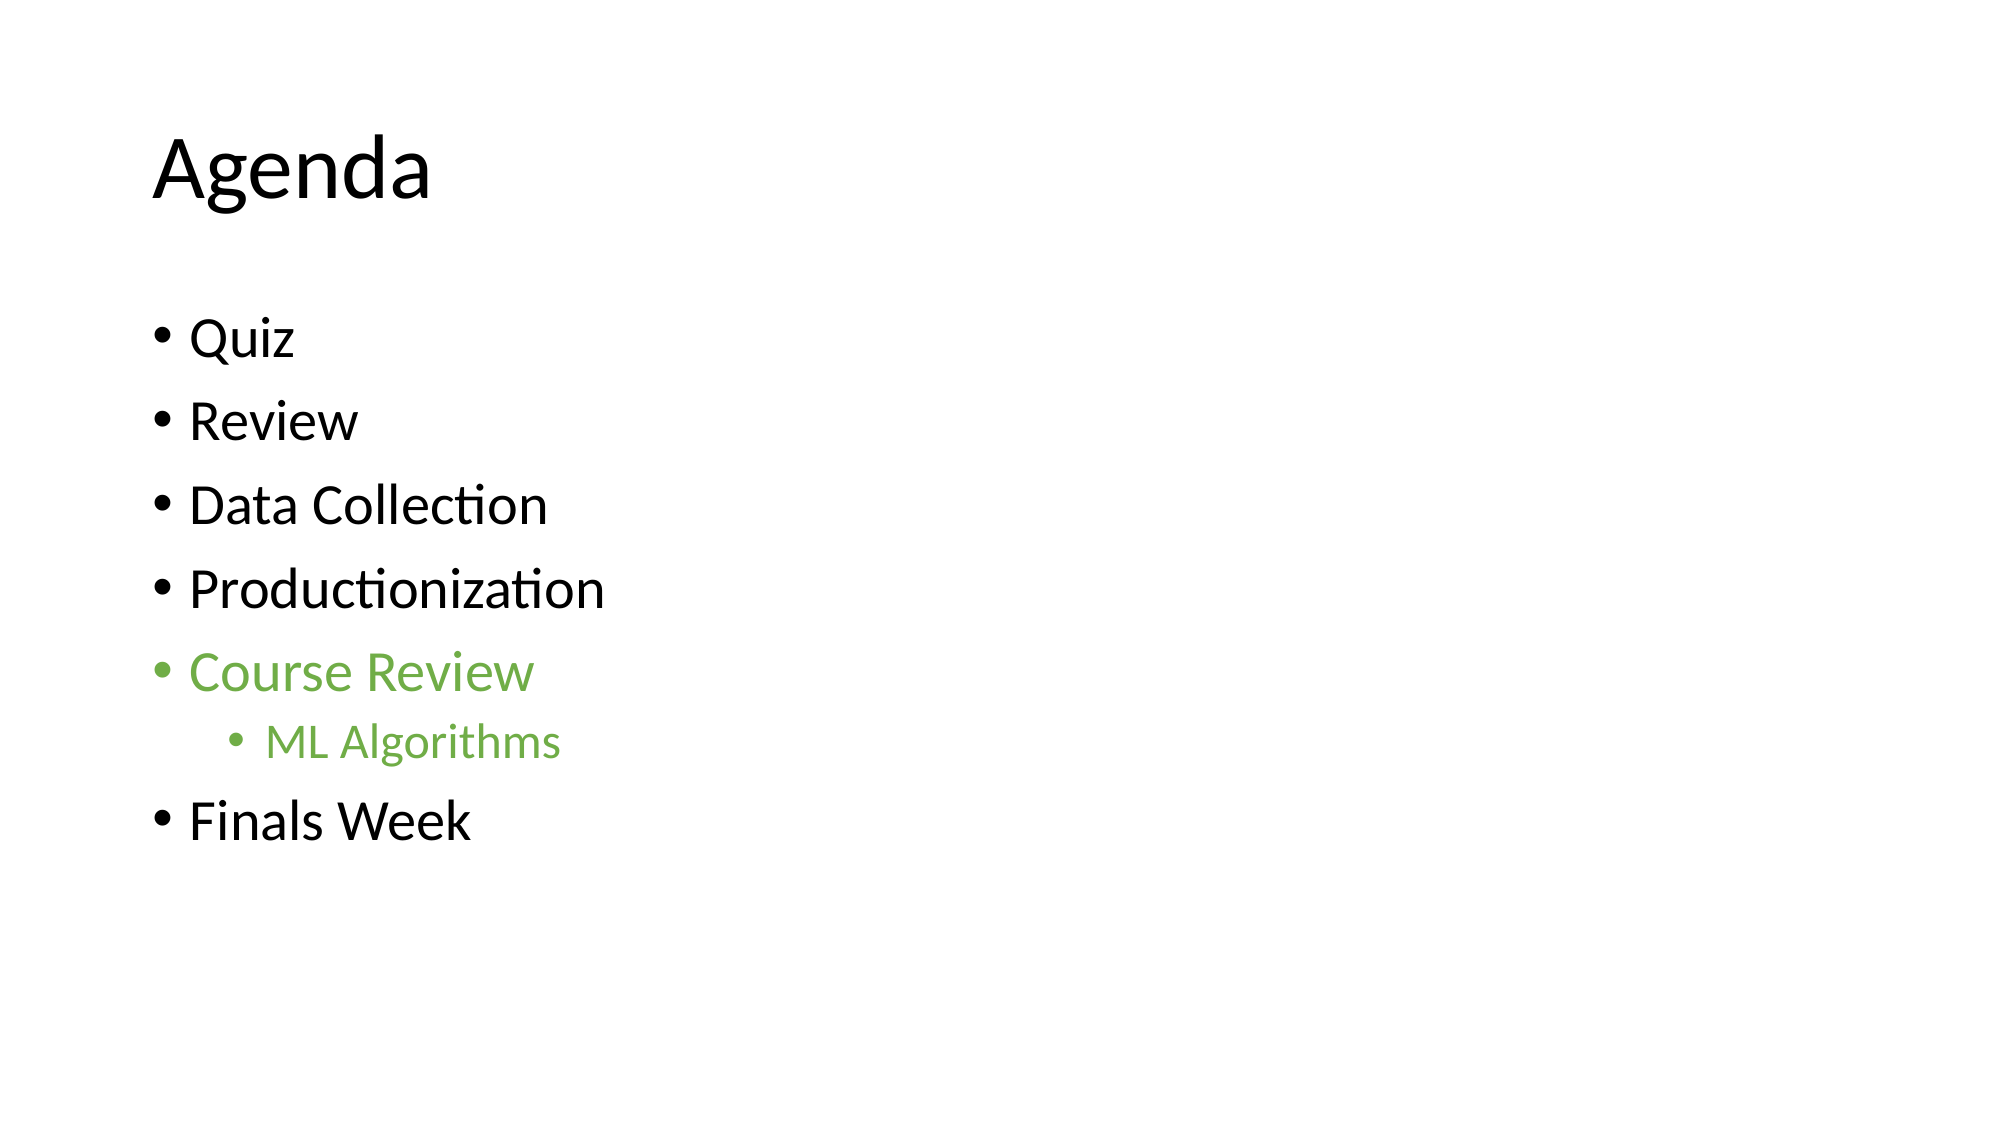

# Agenda
Quiz
Review
Data Collection
Productionization
Course Review
ML Algorithms
Finals Week